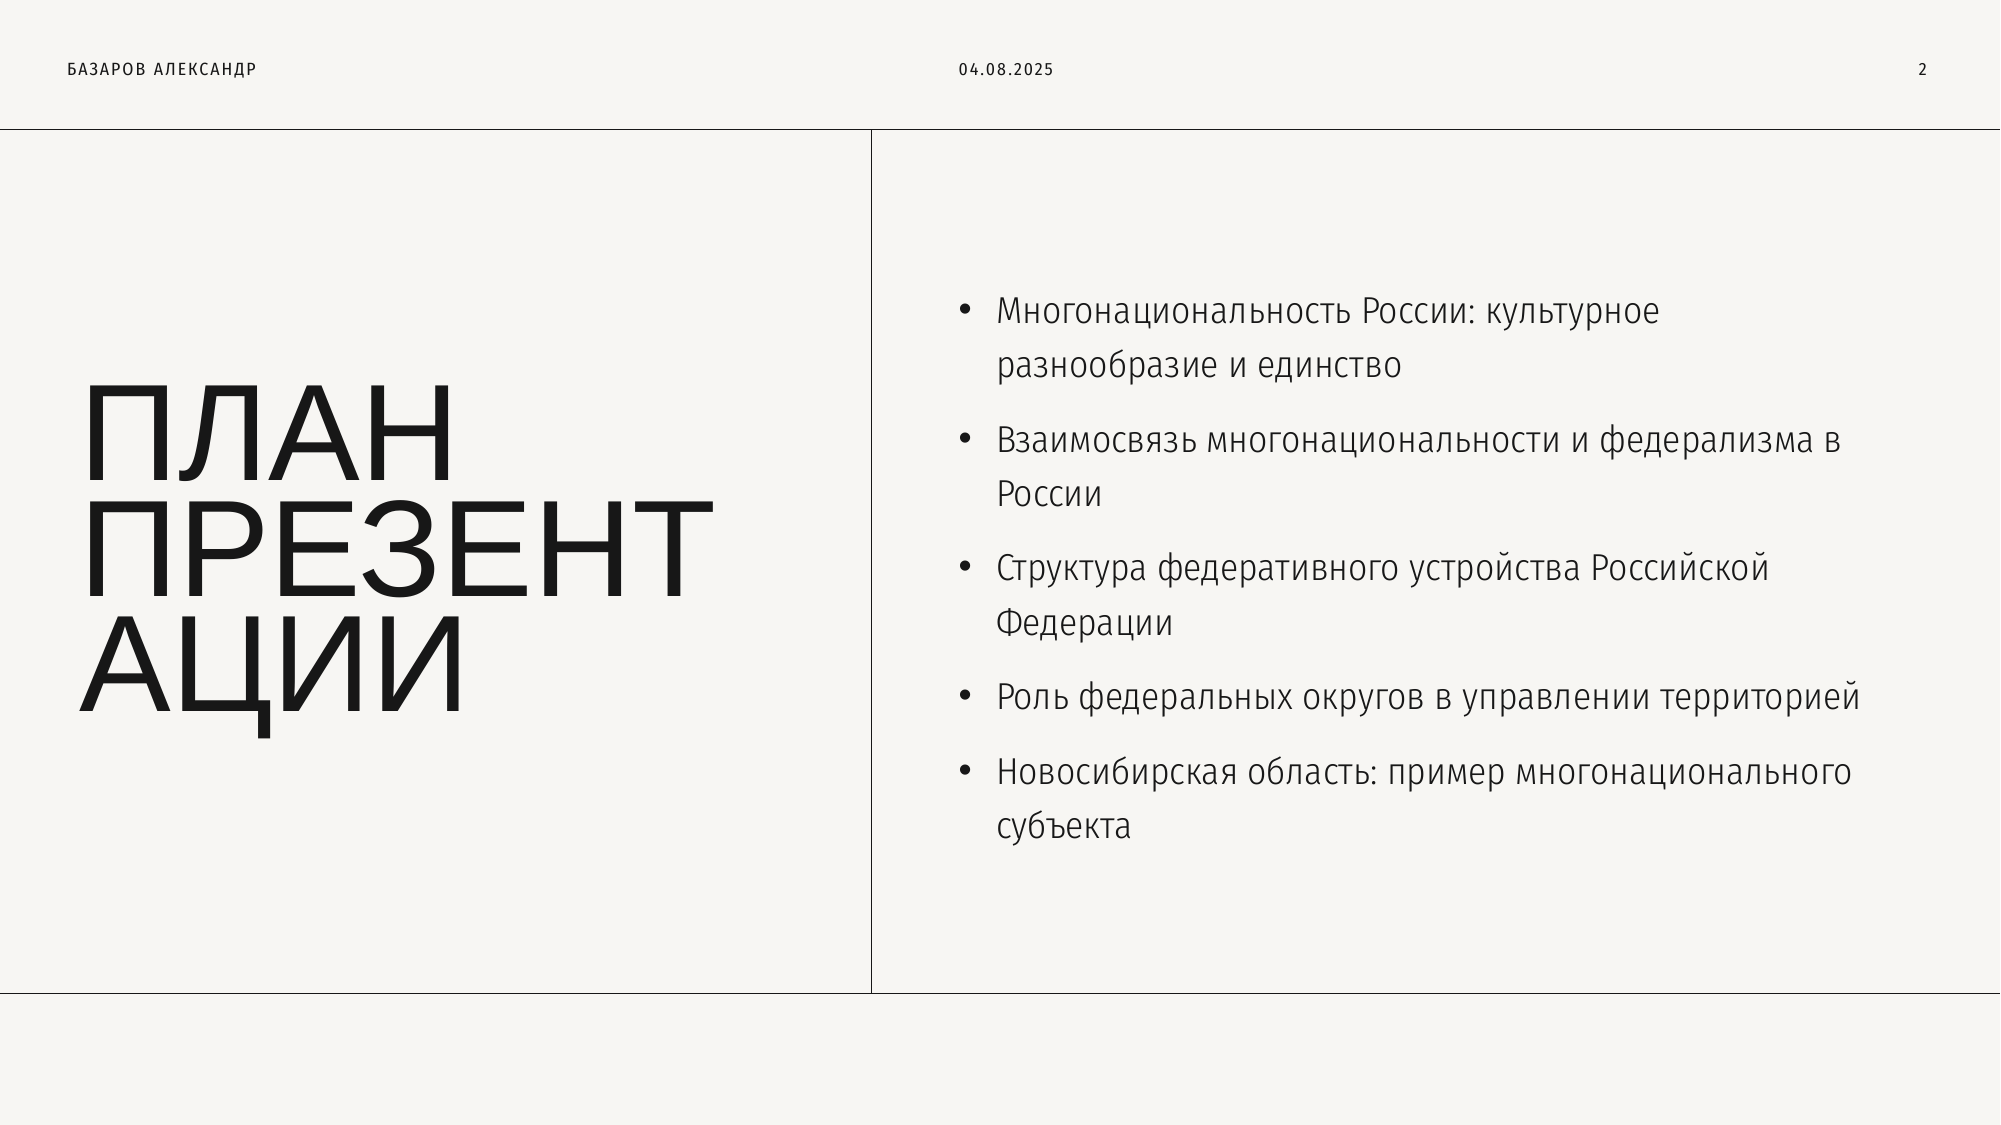

Базаров Александр
04.08.2025
2
Многонациональность России: культурное разнообразие и единство
Взаимосвязь многонациональности и федерализма в России
Структура федеративного устройства Российской Федерации
Роль федеральных округов в управлении территорией
Новосибирская область: пример многонационального субъекта
# План презентации